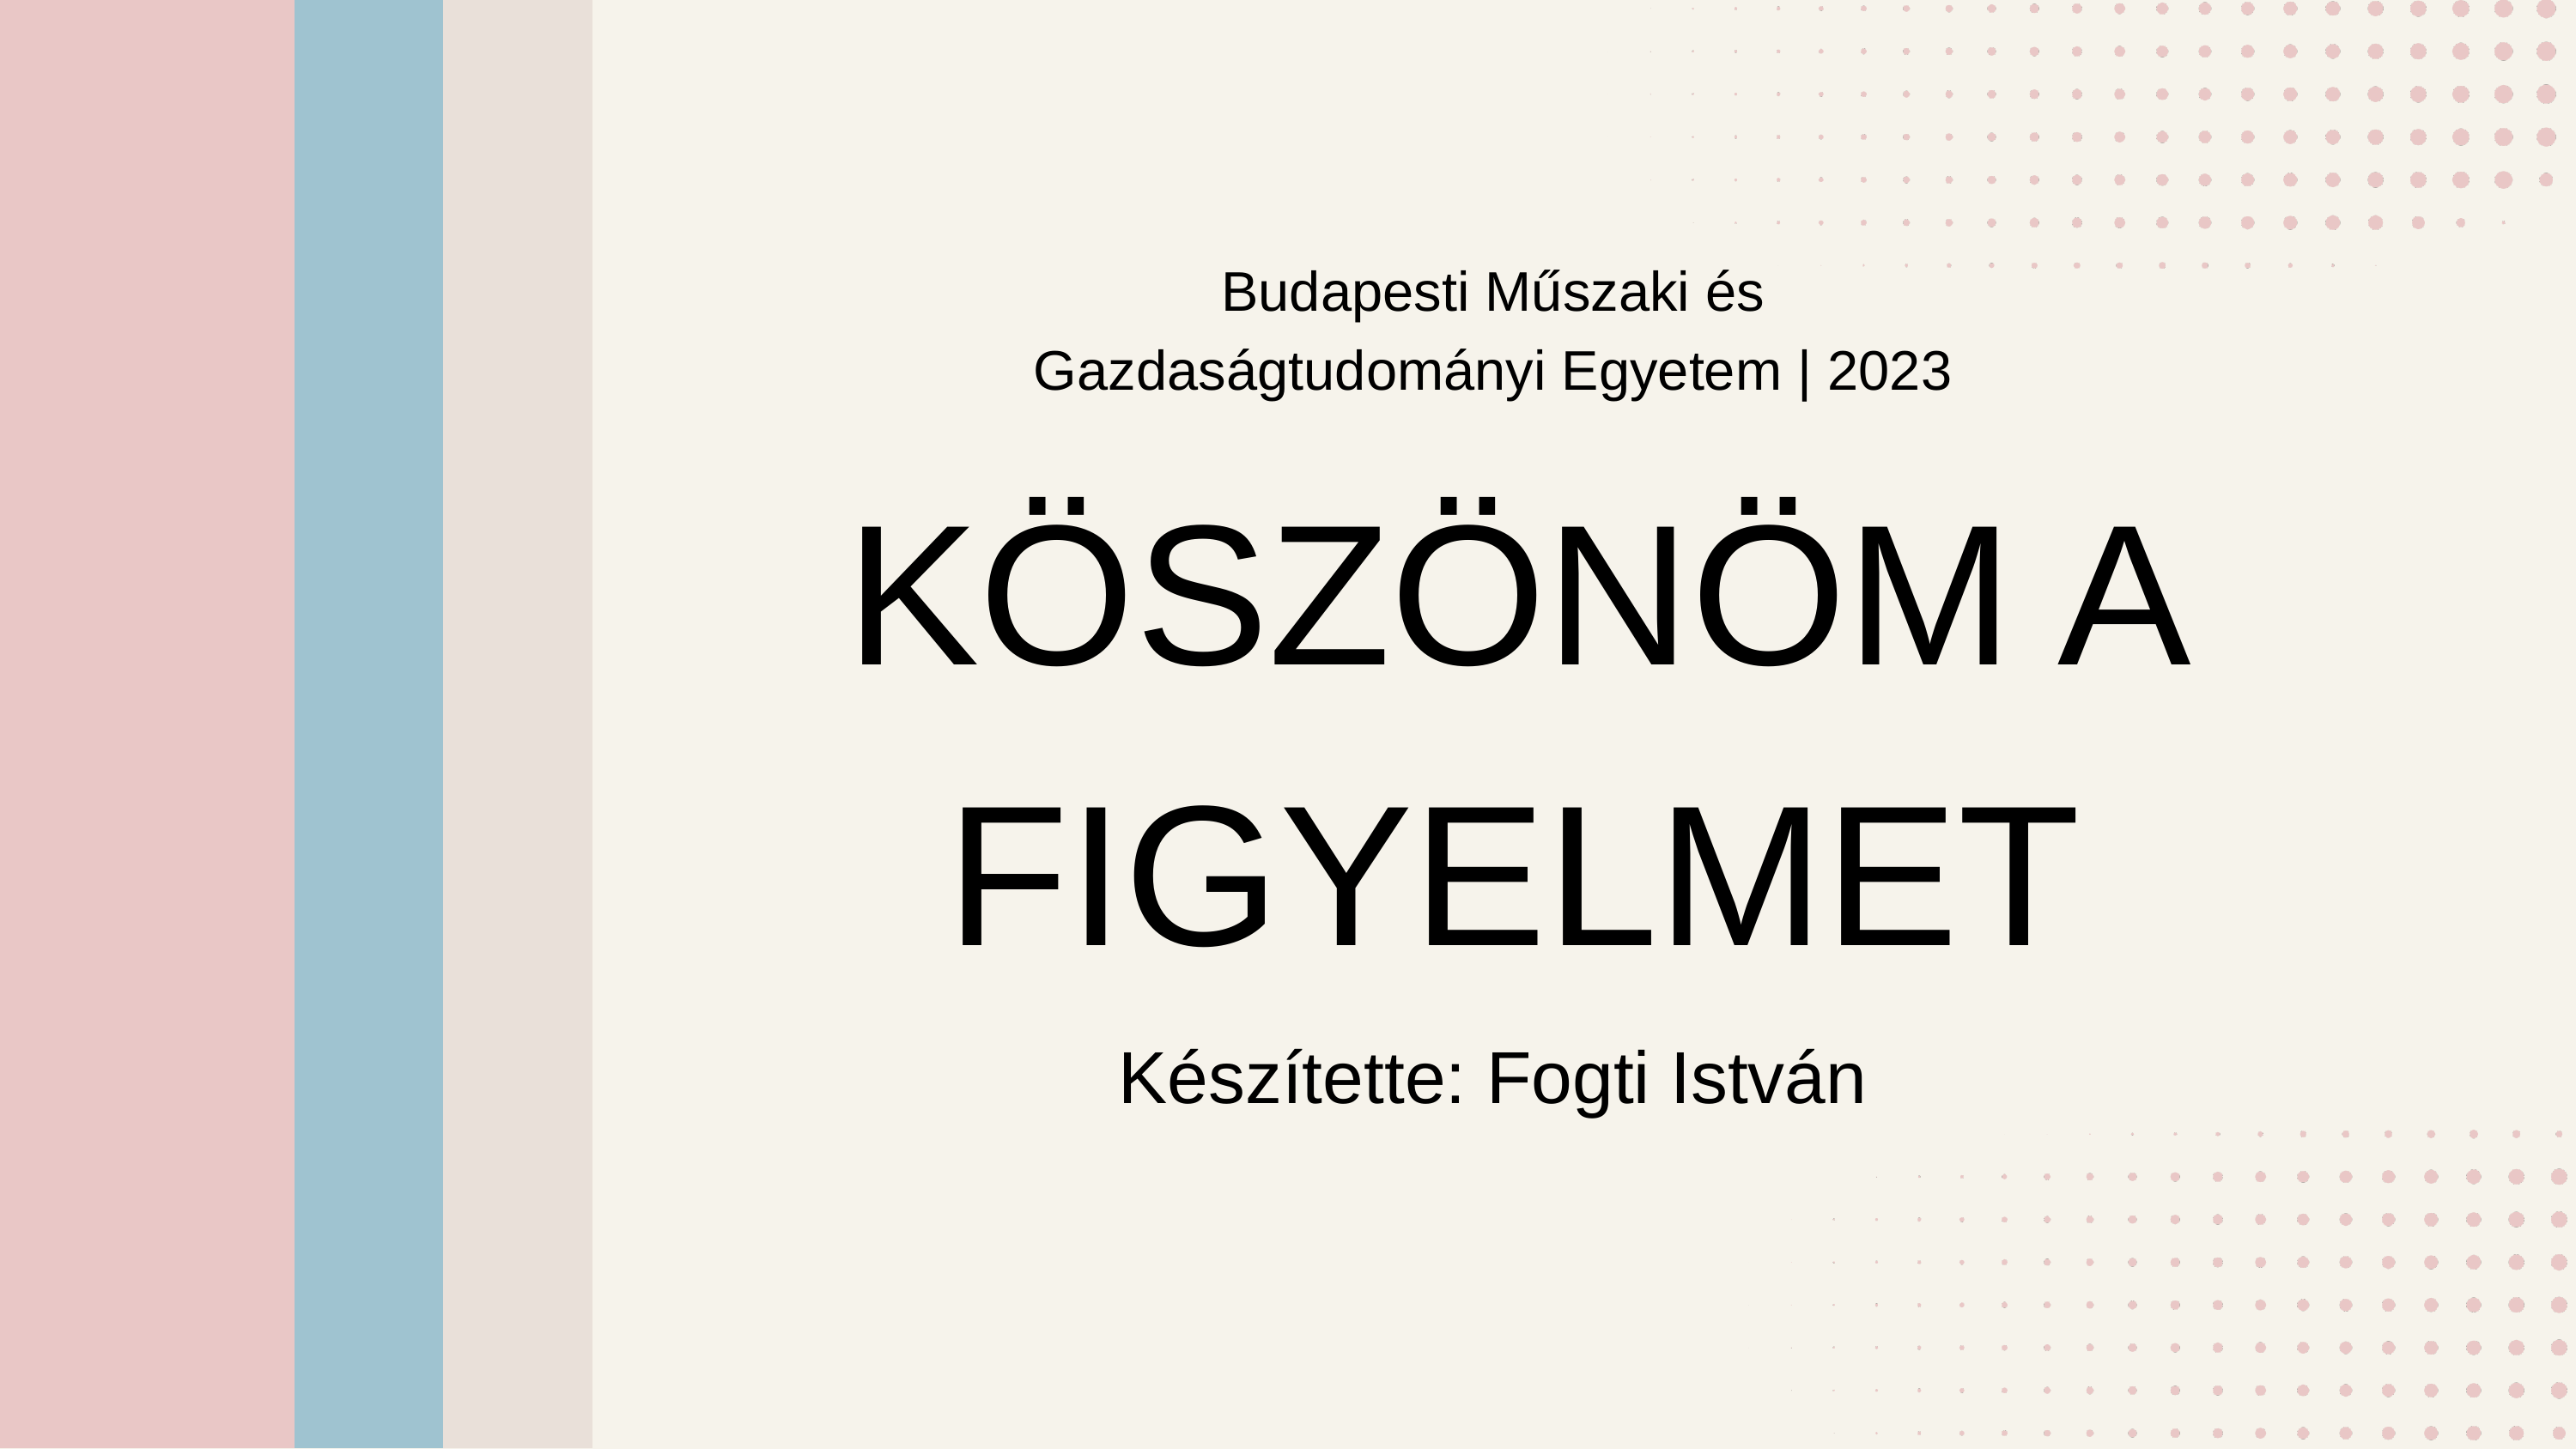

Budapesti Műszaki és Gazdaságtudományi Egyetem | 2023
KÖSZÖNÖM A FIGYELMET
Készítette: Fogti István